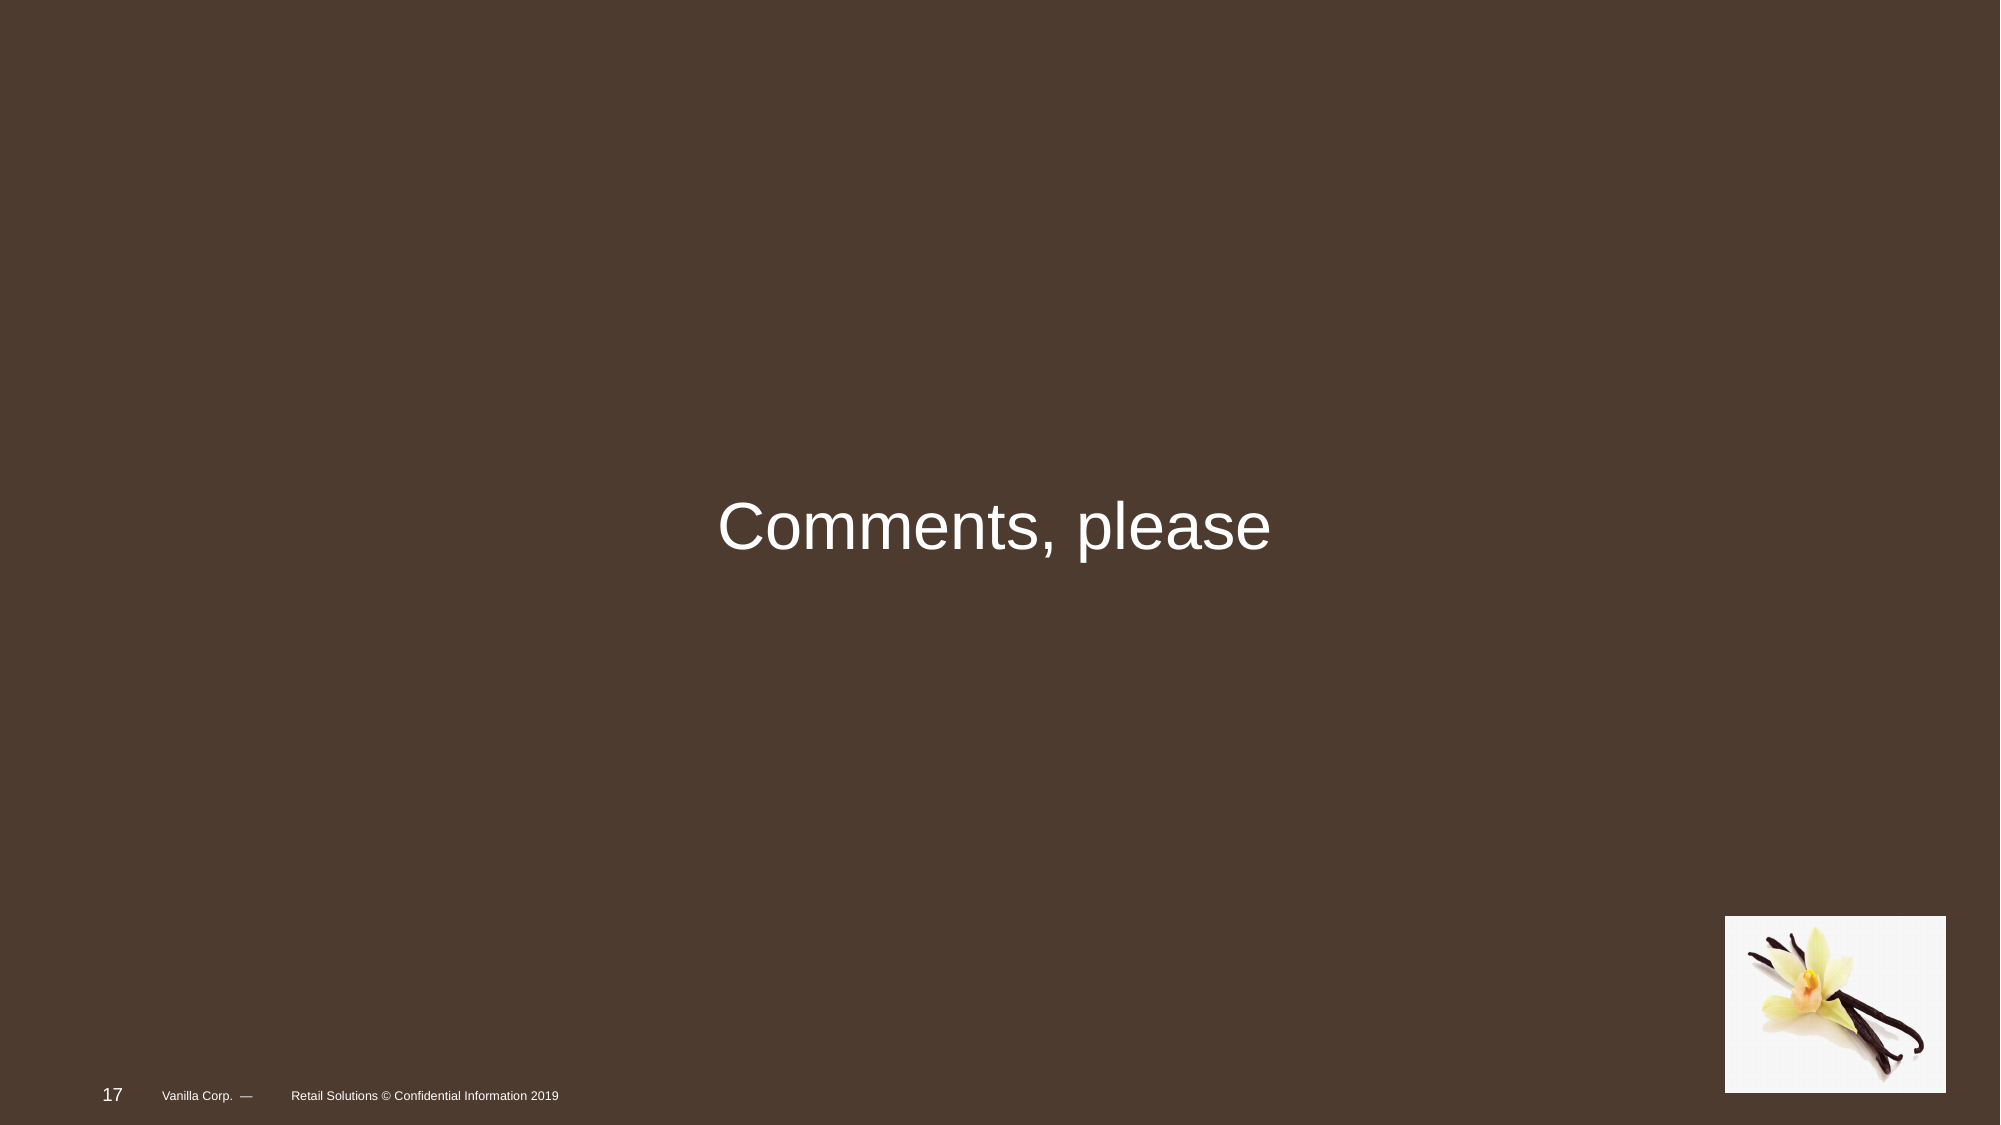

Comments, please
Retail Solutions © Confidential Information 2019